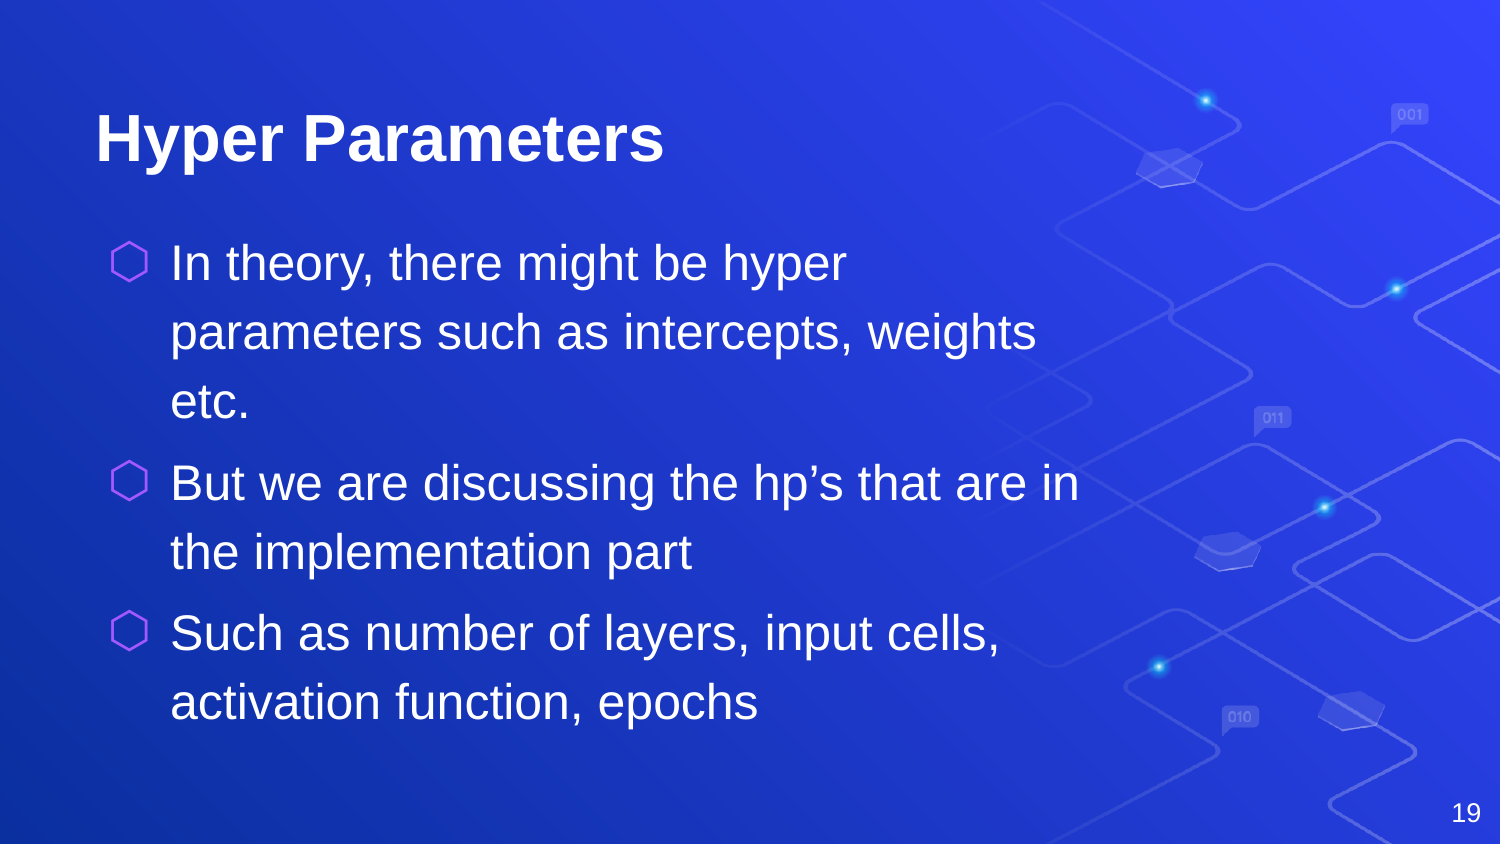

# Hyper Parameters
In theory, there might be hyper parameters such as intercepts, weights etc.
But we are discussing the hp’s that are in the implementation part
Such as number of layers, input cells, activation function, epochs
19